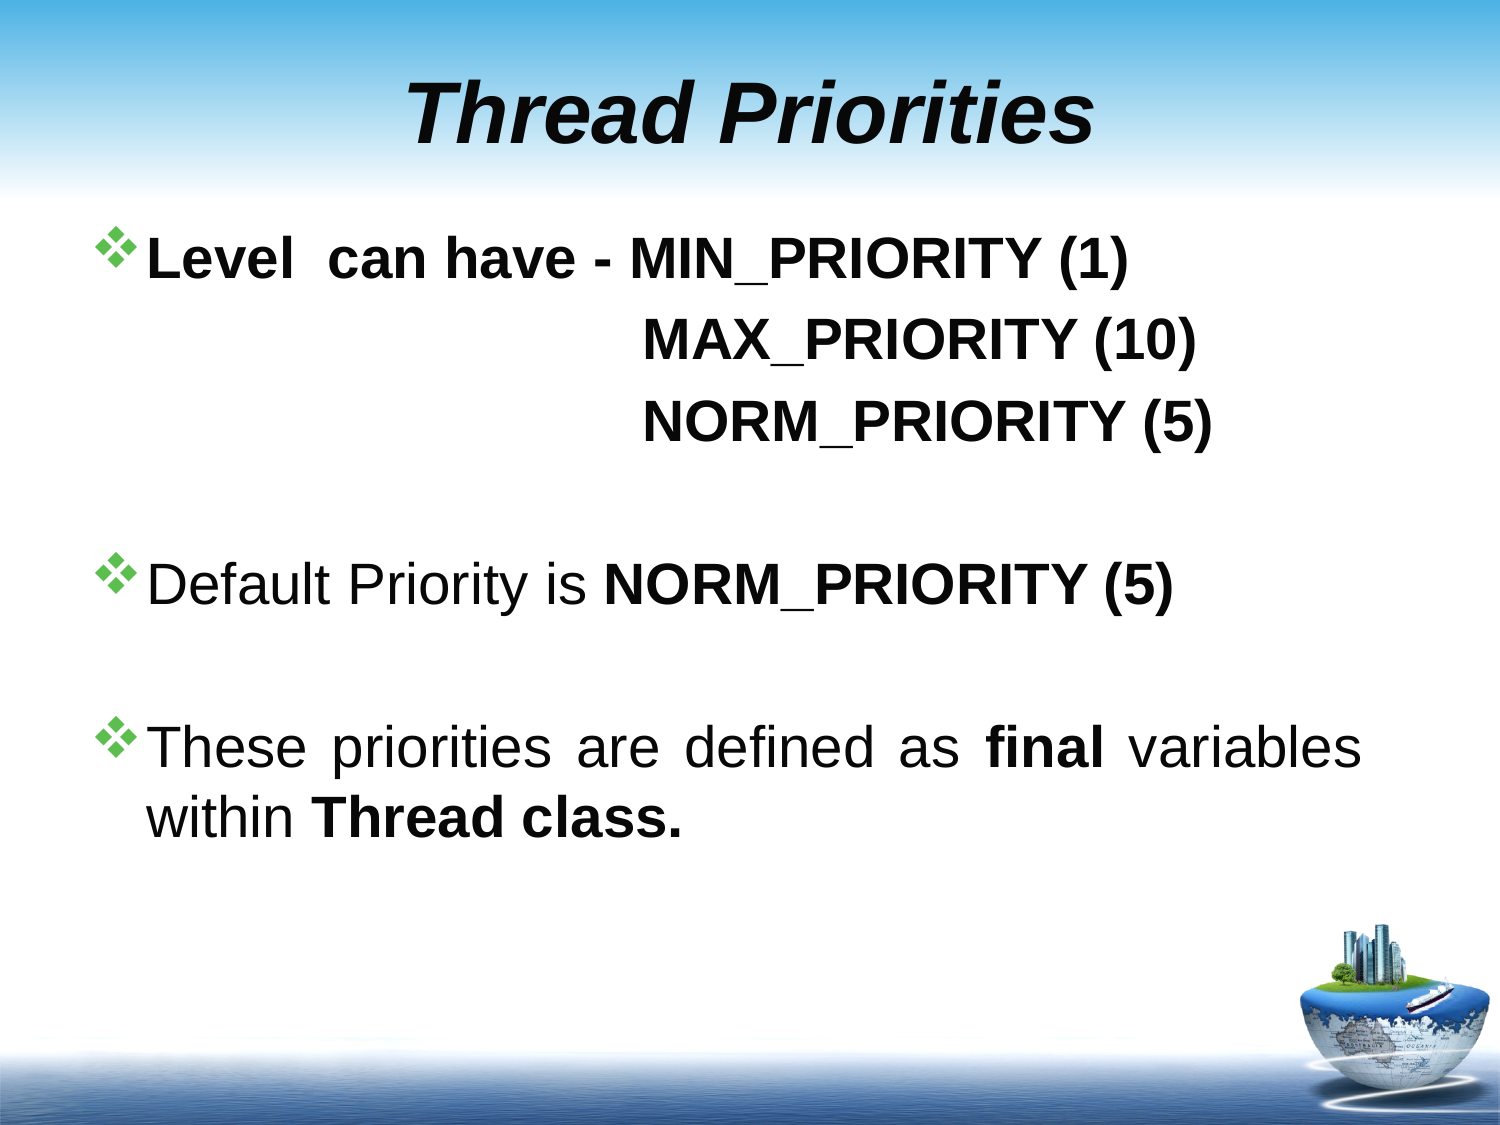

# Thread Priorities
Level  can have - MIN_PRIORITY (1)
                                  MAX_PRIORITY (10)
                                  NORM_PRIORITY (5)

Default Priority is NORM_PRIORITY (5)

These priorities are defined as final variables   within Thread class.